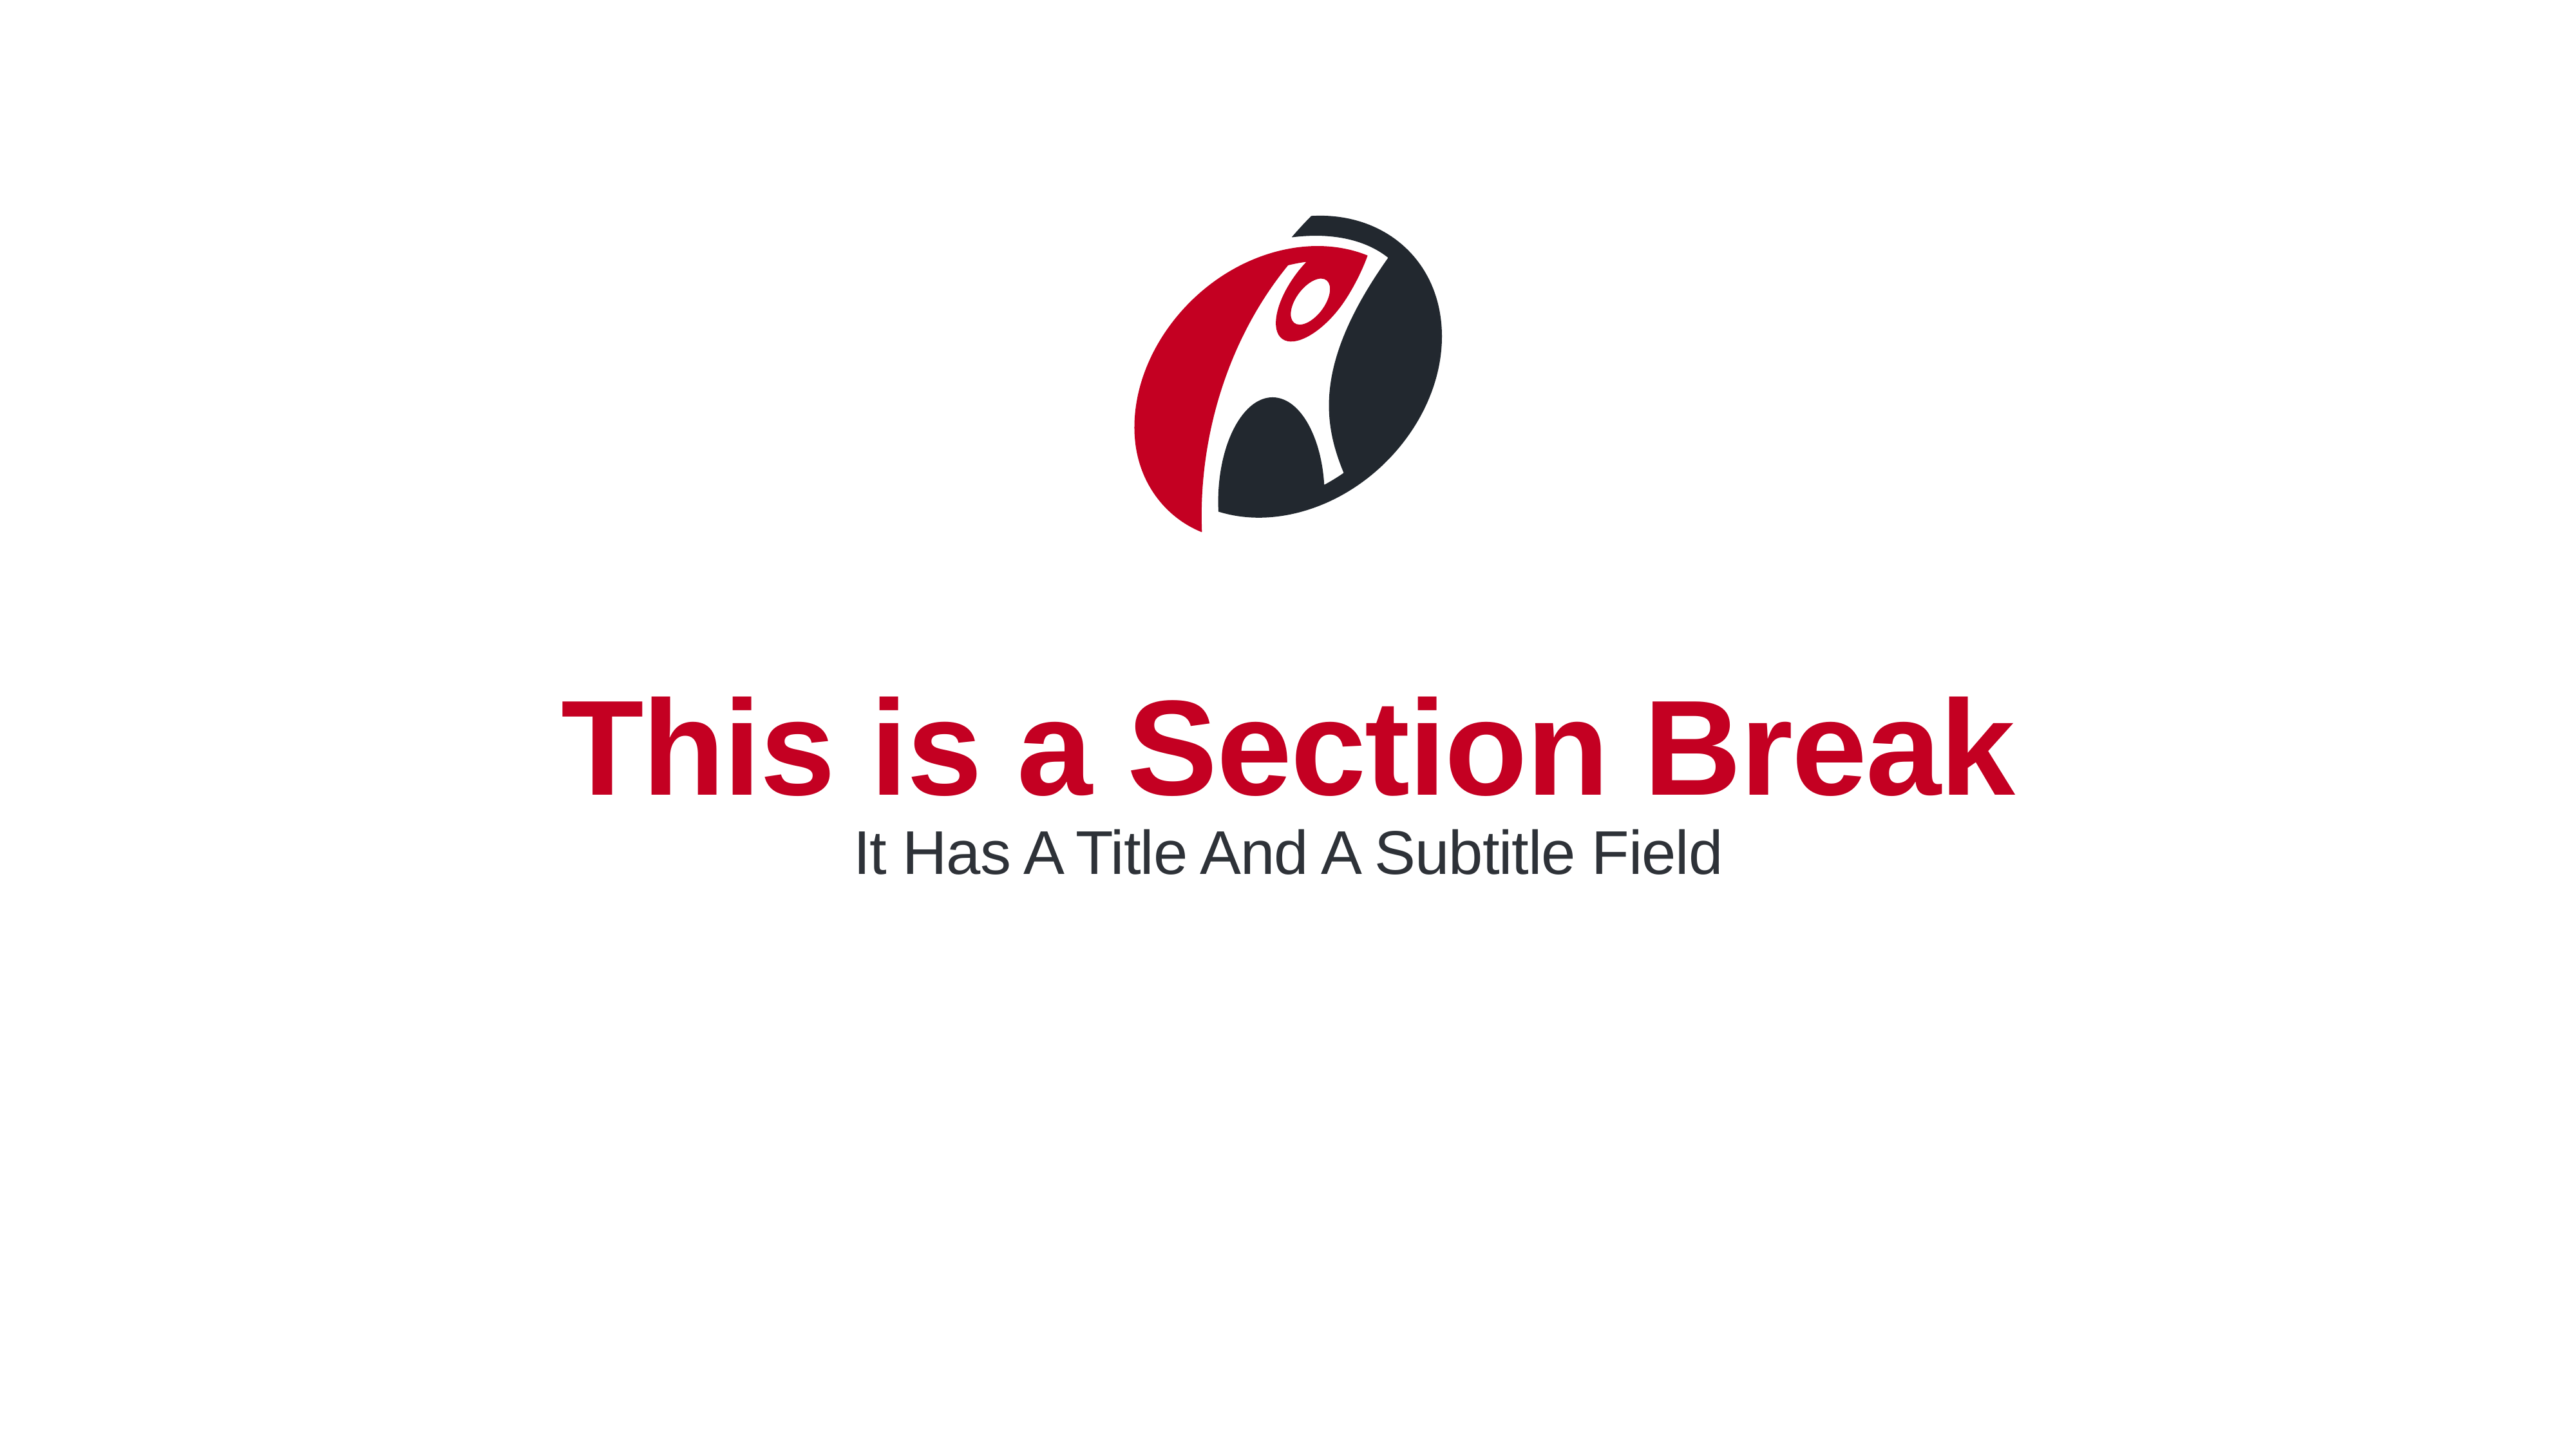

# This is a Section Break
It Has A Title And A Subtitle Field